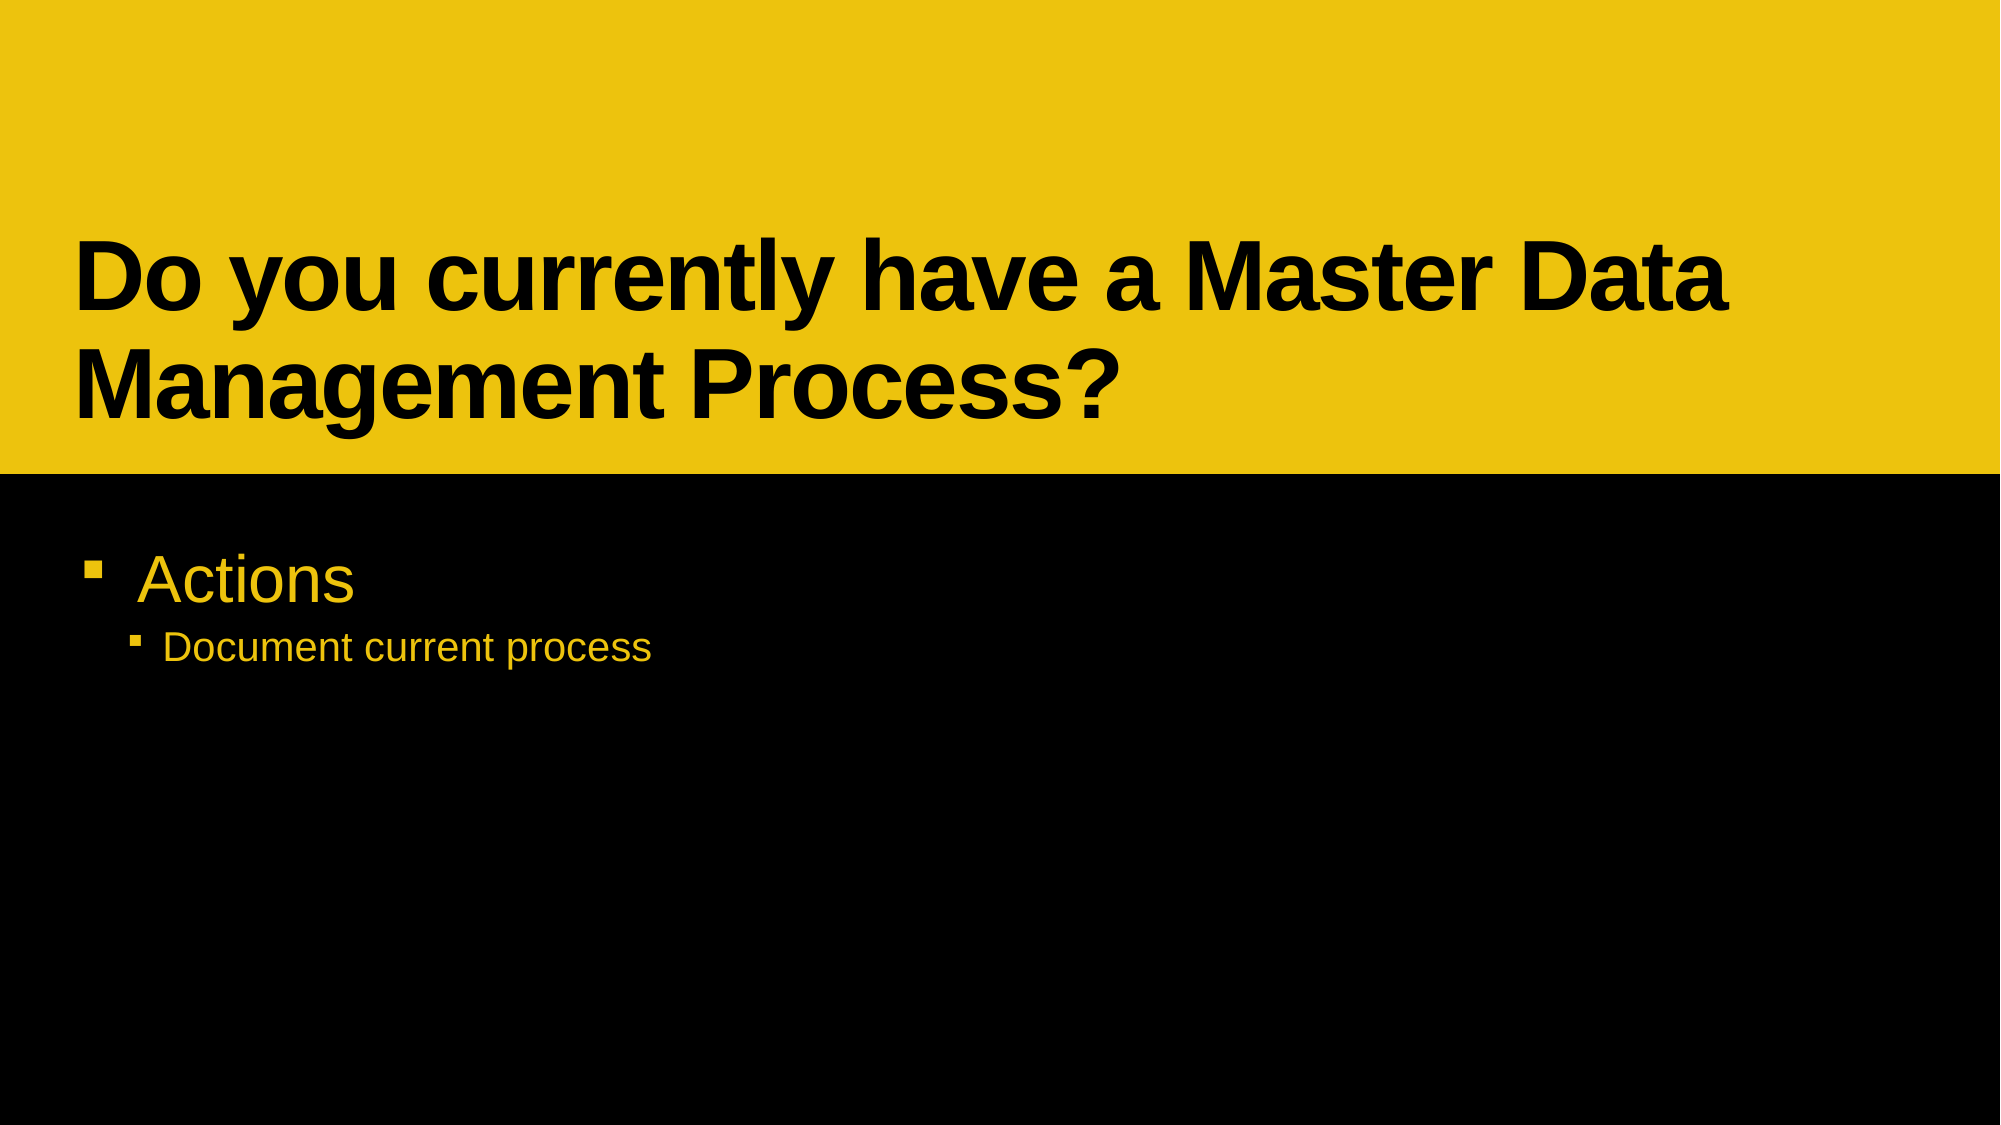

# Do you currently have a Master Data Management Process?
Actions
Document current process